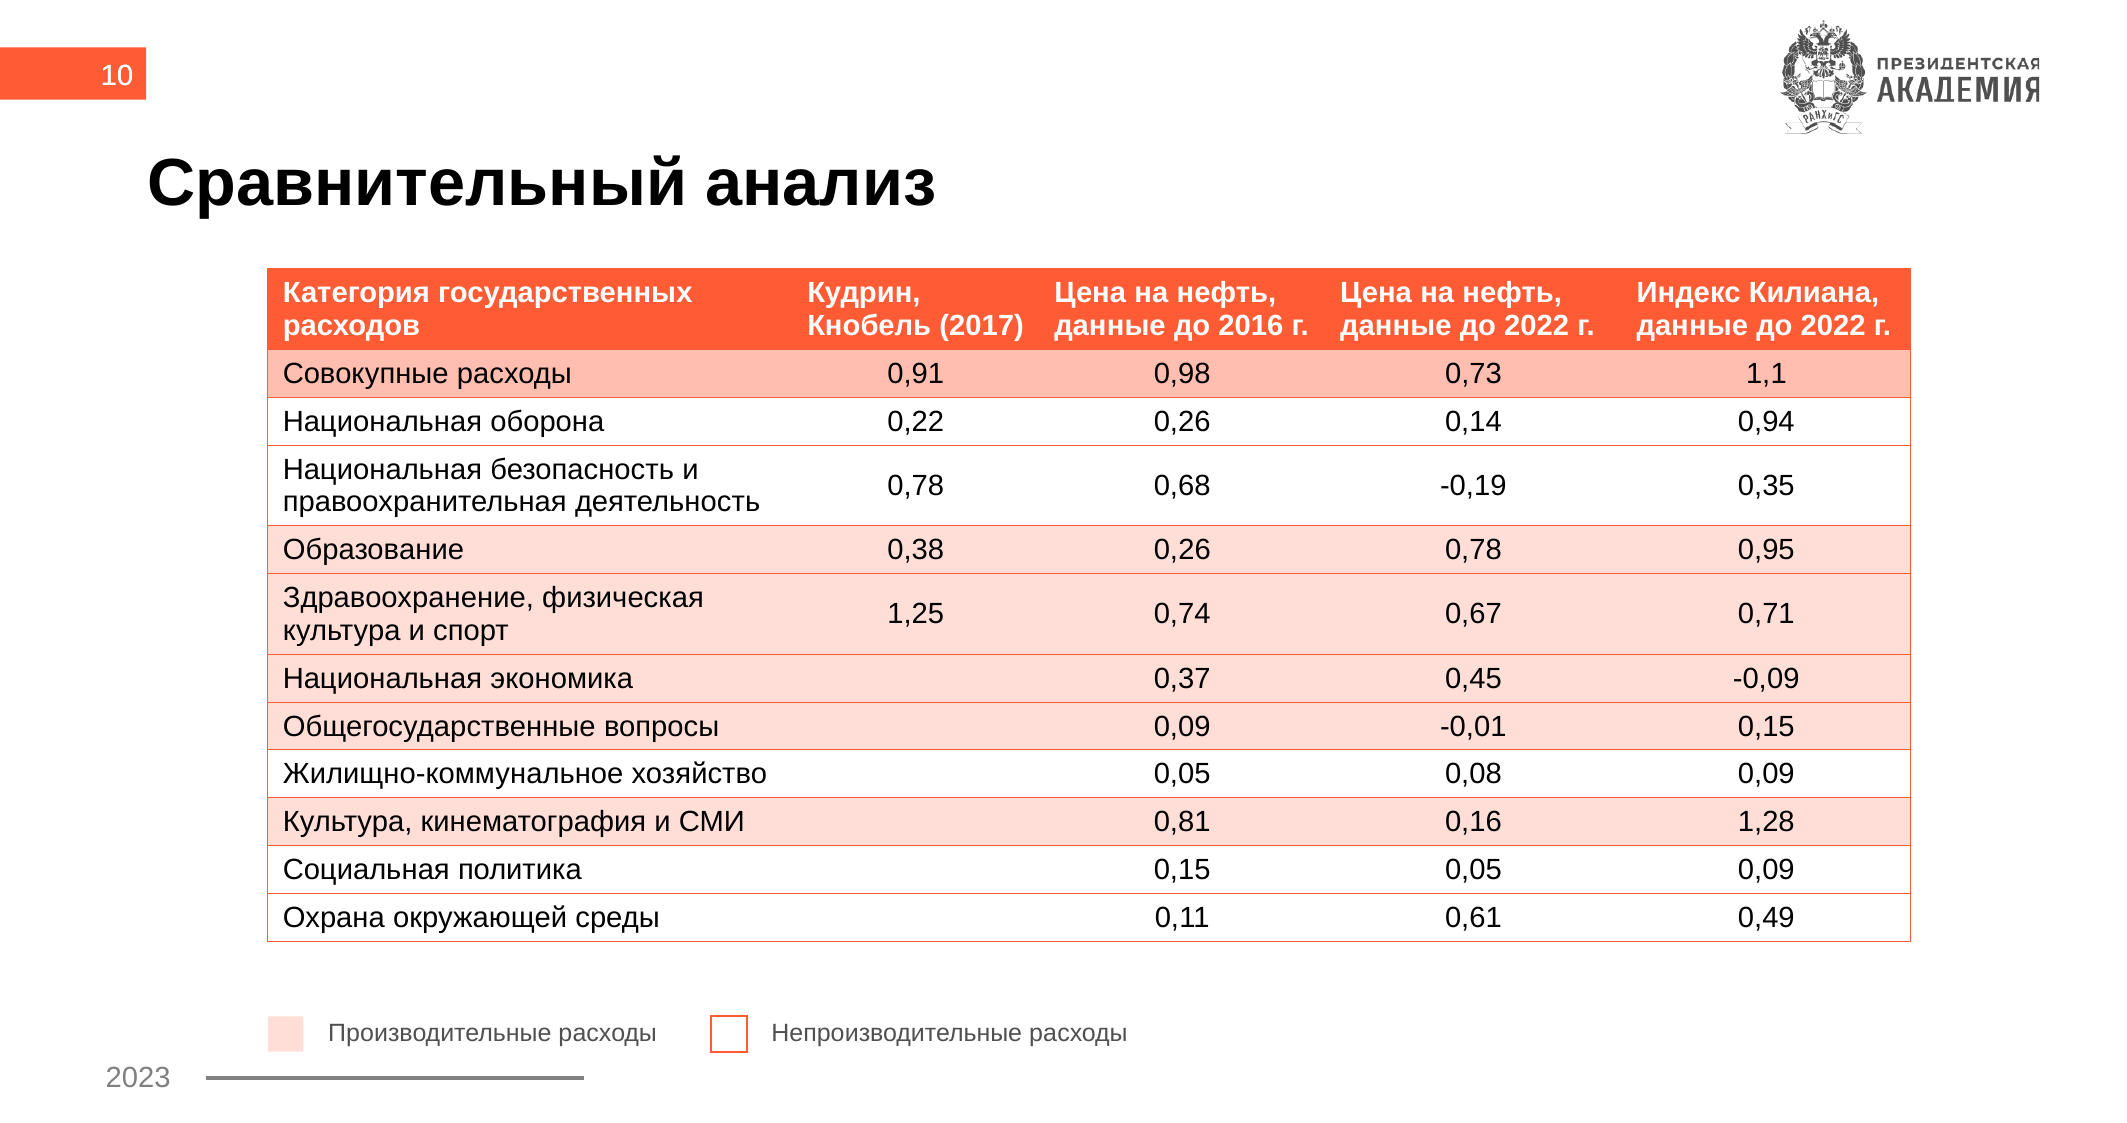

10
# Сравнительный анализ
| Категория государственных расходов | Кудрин, Кнобель (2017) | Цена на нефть, данные до 2016 г. | Цена на нефть, данные до 2022 г. | Индекс Килиана, данные до 2022 г. |
| --- | --- | --- | --- | --- |
| Совокупные расходы | 0,91 | 0,98 | 0,73 | 1,1 |
| Национальная оборона | 0,22 | 0,26 | 0,14 | 0,94 |
| Национальная безопасность и правоохранительная деятельность | 0,78 | 0,68 | -0,19 | 0,35 |
| Образование | 0,38 | 0,26 | 0,78 | 0,95 |
| Здравоохранение, физическая культура и спорт | 1,25 | 0,74 | 0,67 | 0,71 |
| Национальная экономика |  | 0,37 | 0,45 | -0,09 |
| Общегосударственные вопросы |  | 0,09 | -0,01 | 0,15 |
| Жилищно-коммунальное хозяйство |  | 0,05 | 0,08 | 0,09 |
| Культура, кинематография и СМИ |  | 0,81 | 0,16 | 1,28 |
| Социальная политика |  | 0,15 | 0,05 | 0,09 |
| Охрана окружающей среды |  | 0,11 | 0,61 | 0,49 |

Производительные расходы
Непроизводительные расходы